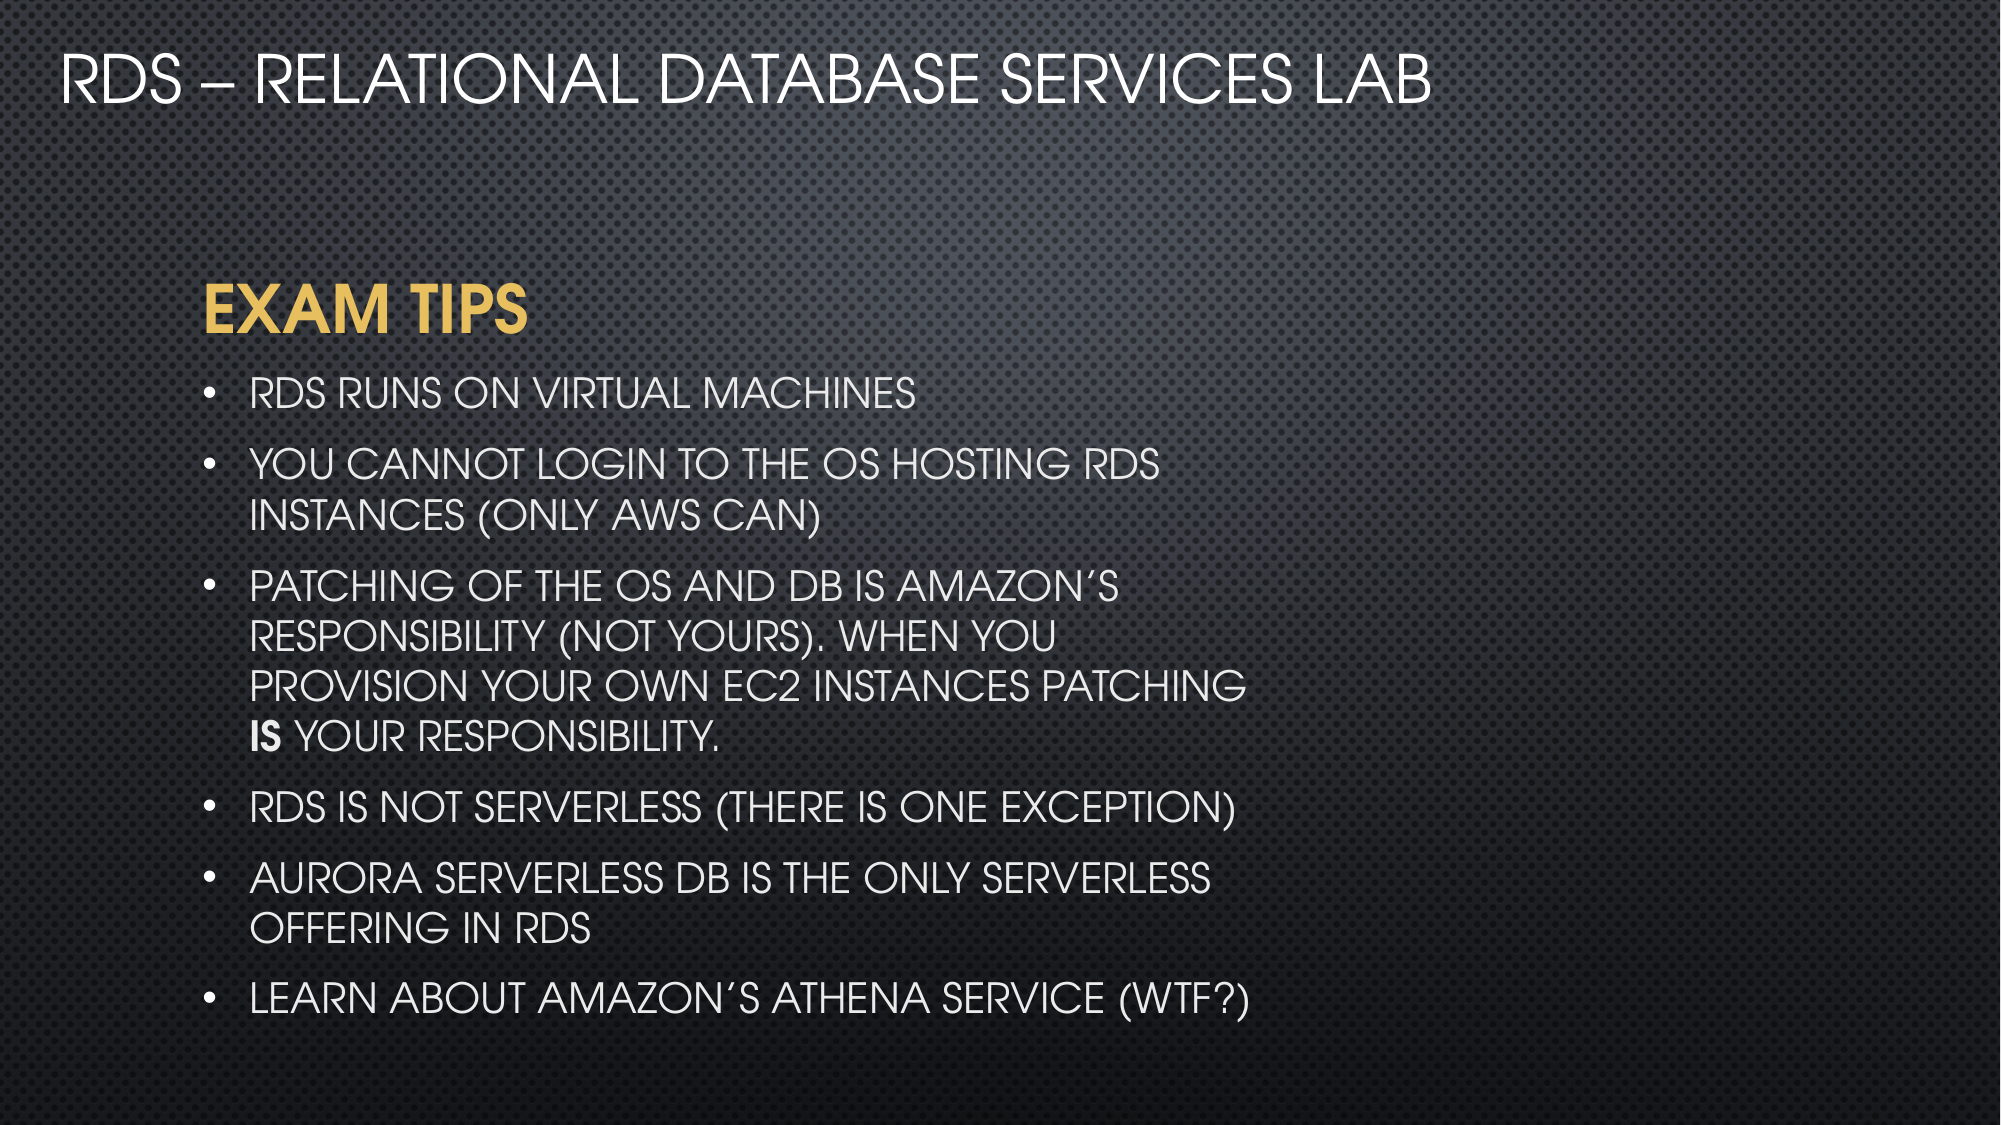

# RDS – Relational database services lab

Exam tips
RDS runs on virtual machines
You cannot login to the OS hosting RDS instances (only AWS can)
Patching of the OS and DB is Amazon’s responsibility (not yours). When you provision your own EC2 instances patching is your responsibility.
RDS is not serverless (there is one exception)
Aurora Serverless DB is the only serverless offering in RDS
Learn about Amazon’s Athena Service (WTF?)